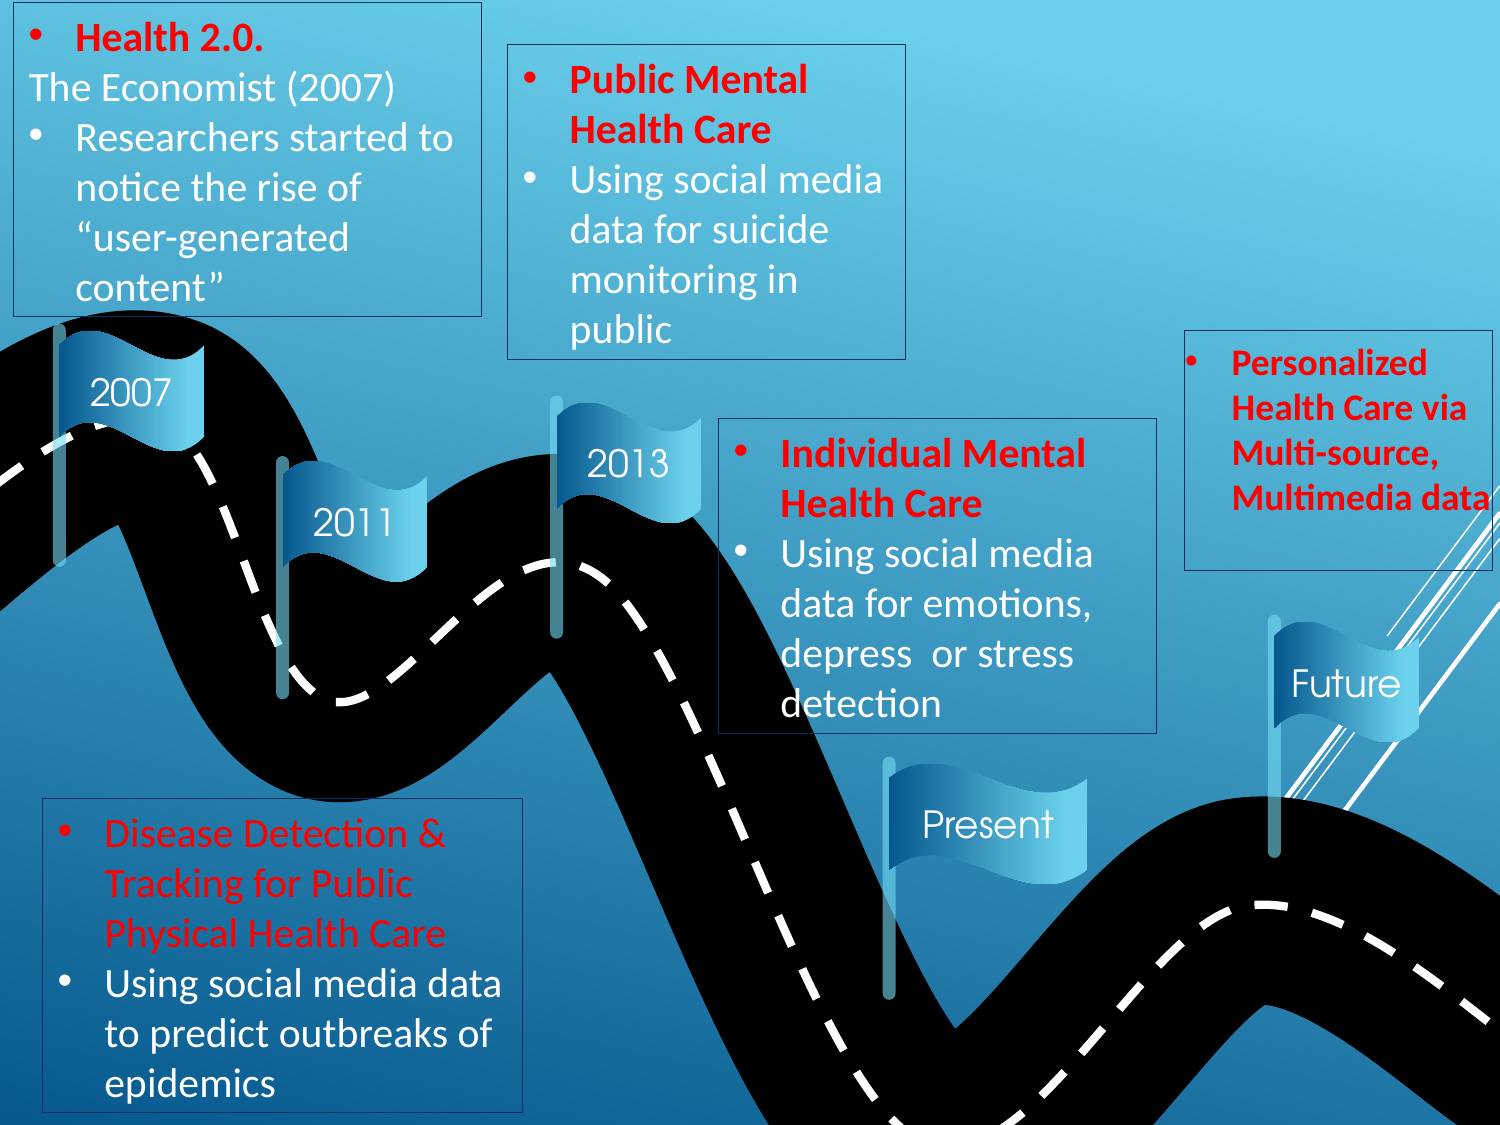

Health 2.0.
The Economist (2007)
Researchers started to notice the rise of “user-generated content”
Public Mental Health Care
Using social media data for suicide monitoring in public
2007
Personalized Health Care via Multi-source, Multimedia data

2013

Individual Mental Health Care
Using social media data for emotions, depress  or stress  detection

2011

Future
Present
Disease Detection & Tracking for Public Physical Health Care
Using social media data to predict outbreaks of epidemics